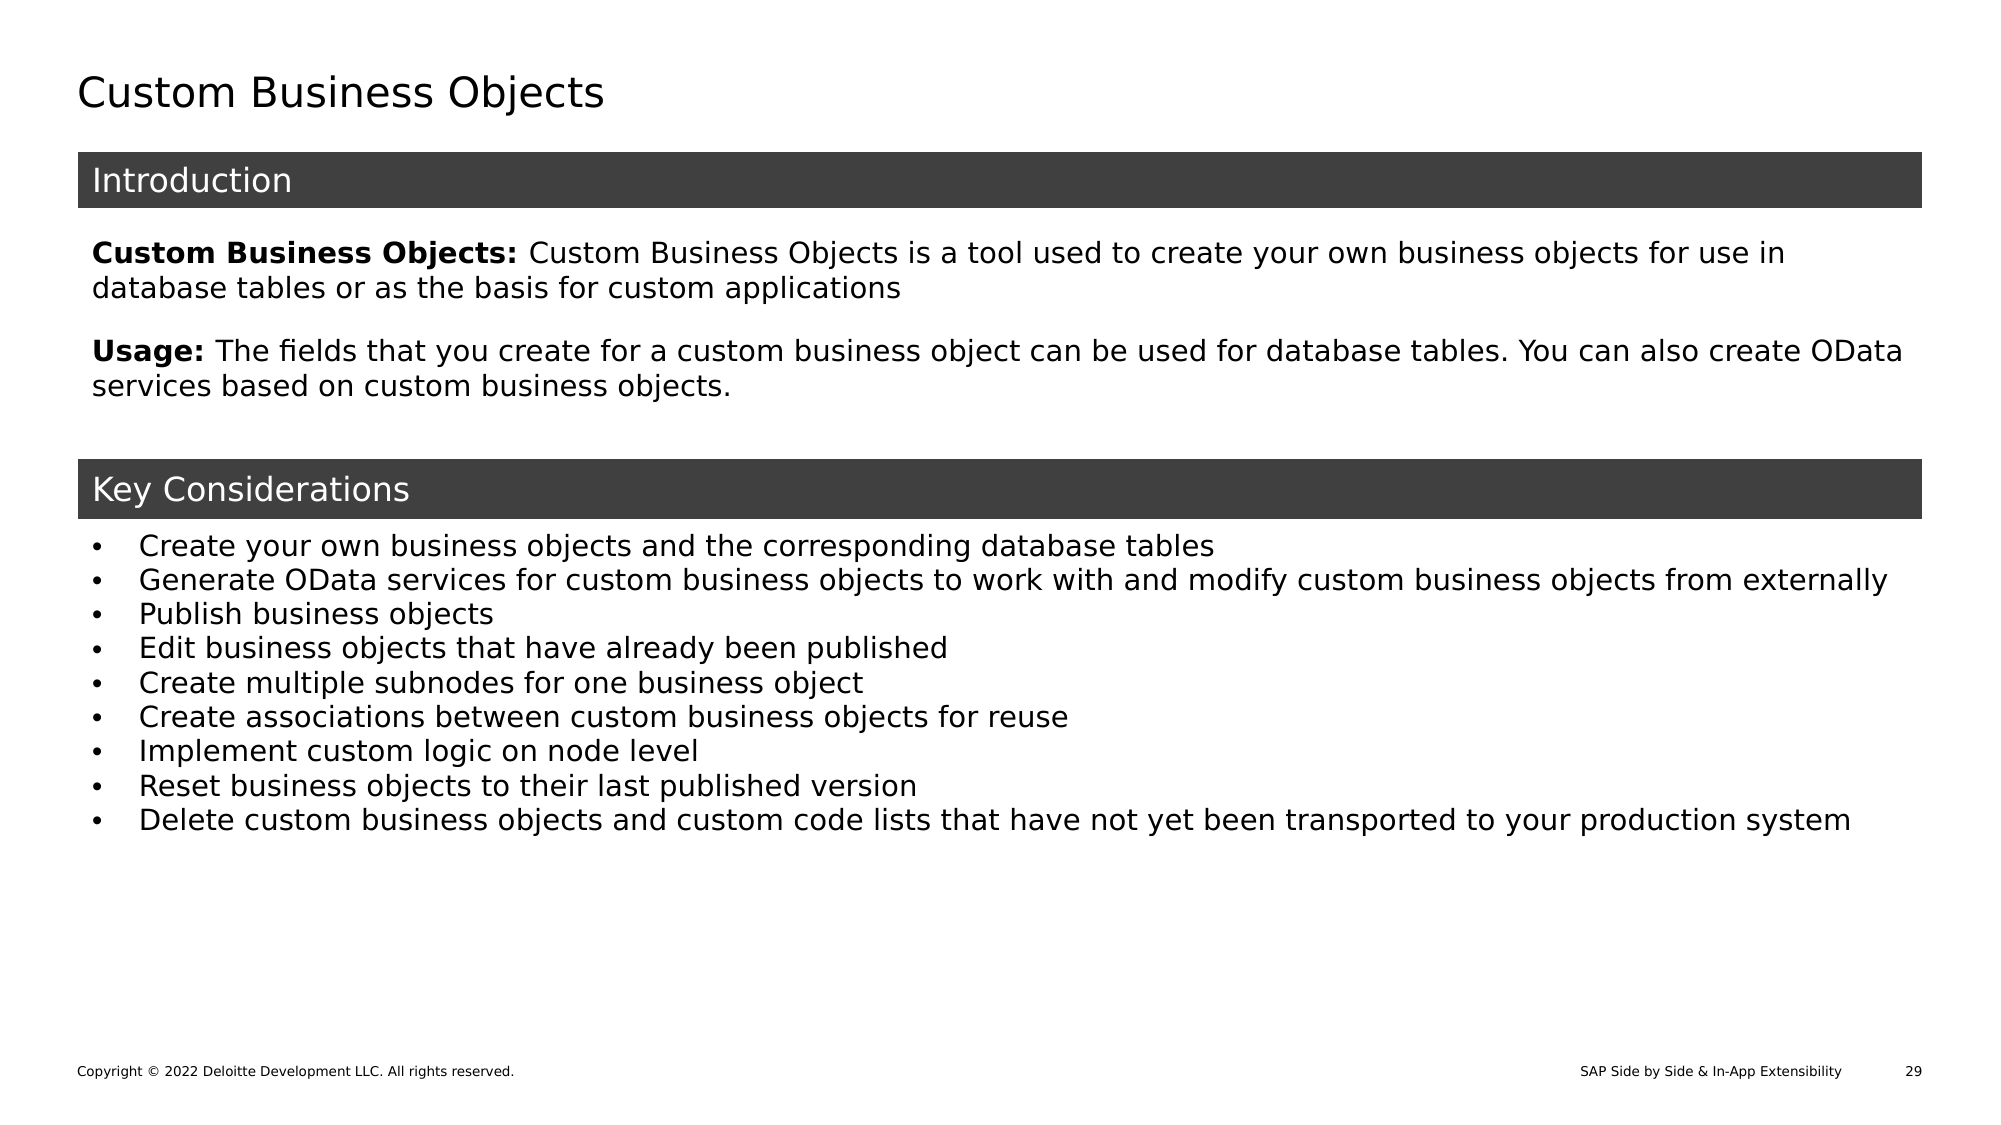

# Custom Business Objects
| Introduction |
| --- |
Custom Business Objects: Custom Business Objects is a tool used to create your own business objects for use in database tables or as the basis for custom applications
Usage: The fields that you create for a custom business object can be used for database tables. You can also create OData services based on custom business objects.
| Key Considerations |
| --- |
| Create your own business objects and the corresponding database tables Generate OData services for custom business objects to work with and modify custom business objects from externally Publish business objects Edit business objects that have already been published Create multiple subnodes for one business object Create associations between custom business objects for reuse Implement custom logic on node level Reset business objects to their last published version Delete custom business objects and custom code lists that have not yet been transported to your production system |